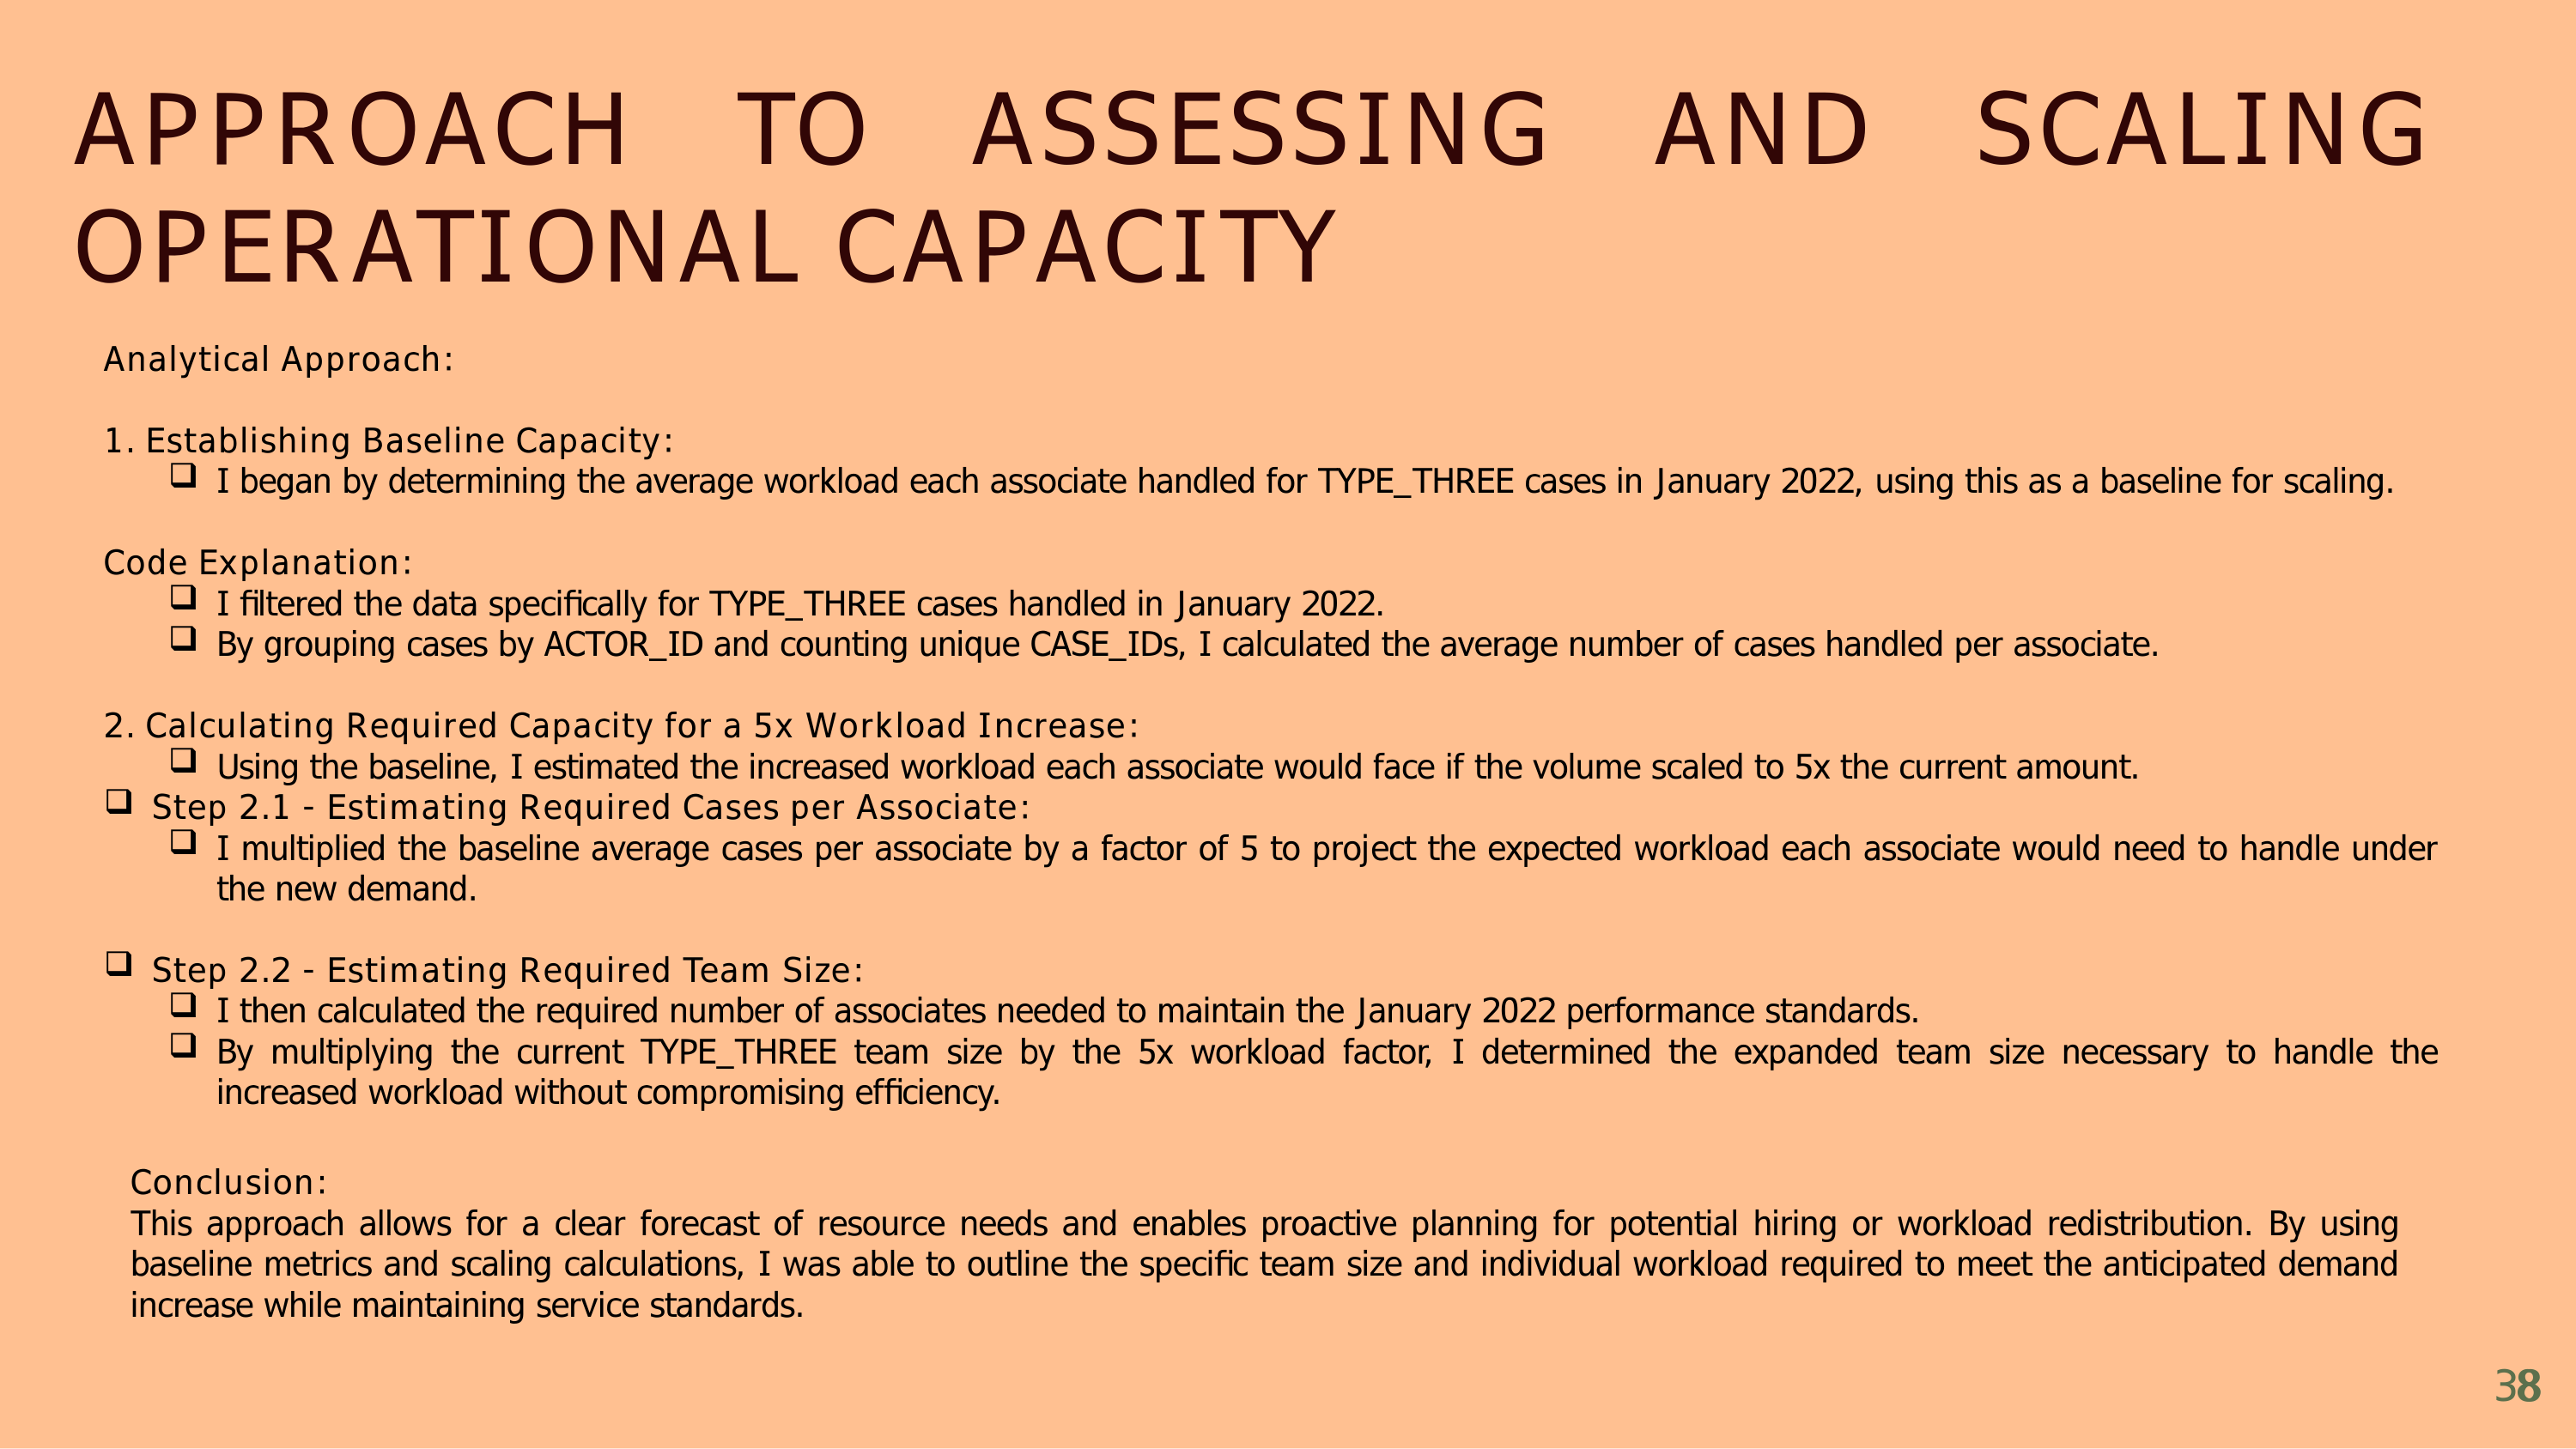

# APPROACH TO ASSESSING AND SCALING OPERATIONAL CAPACITY
Analytical Approach:

1. Establishing Baseline Capacity:
I began by determining the average workload each associate handled for TYPE_THREE cases in January 2022, using this as a baseline for scaling.

Code Explanation:
I filtered the data specifically for TYPE_THREE cases handled in January 2022.
By grouping cases by ACTOR_ID and counting unique CASE_IDs, I calculated the average number of cases handled per associate.

2. Calculating Required Capacity for a 5x Workload Increase:
Using the baseline, I estimated the increased workload each associate would face if the volume scaled to 5x the current amount.
Step 2.1 - Estimating Required Cases per Associate:
I multiplied the baseline average cases per associate by a factor of 5 to project the expected workload each associate would need to handle under the new demand.

Step 2.2 - Estimating Required Team Size:
I then calculated the required number of associates needed to maintain the January 2022 performance standards.
By multiplying the current TYPE_THREE team size by the 5x workload factor, I determined the expanded team size necessary to handle the increased workload without compromising efficiency.
Conclusion:
This approach allows for a clear forecast of resource needs and enables proactive planning for potential hiring or workload redistribution. By using baseline metrics and scaling calculations, I was able to outline the specific team size and individual workload required to meet the anticipated demand increase while maintaining service standards.
8
38